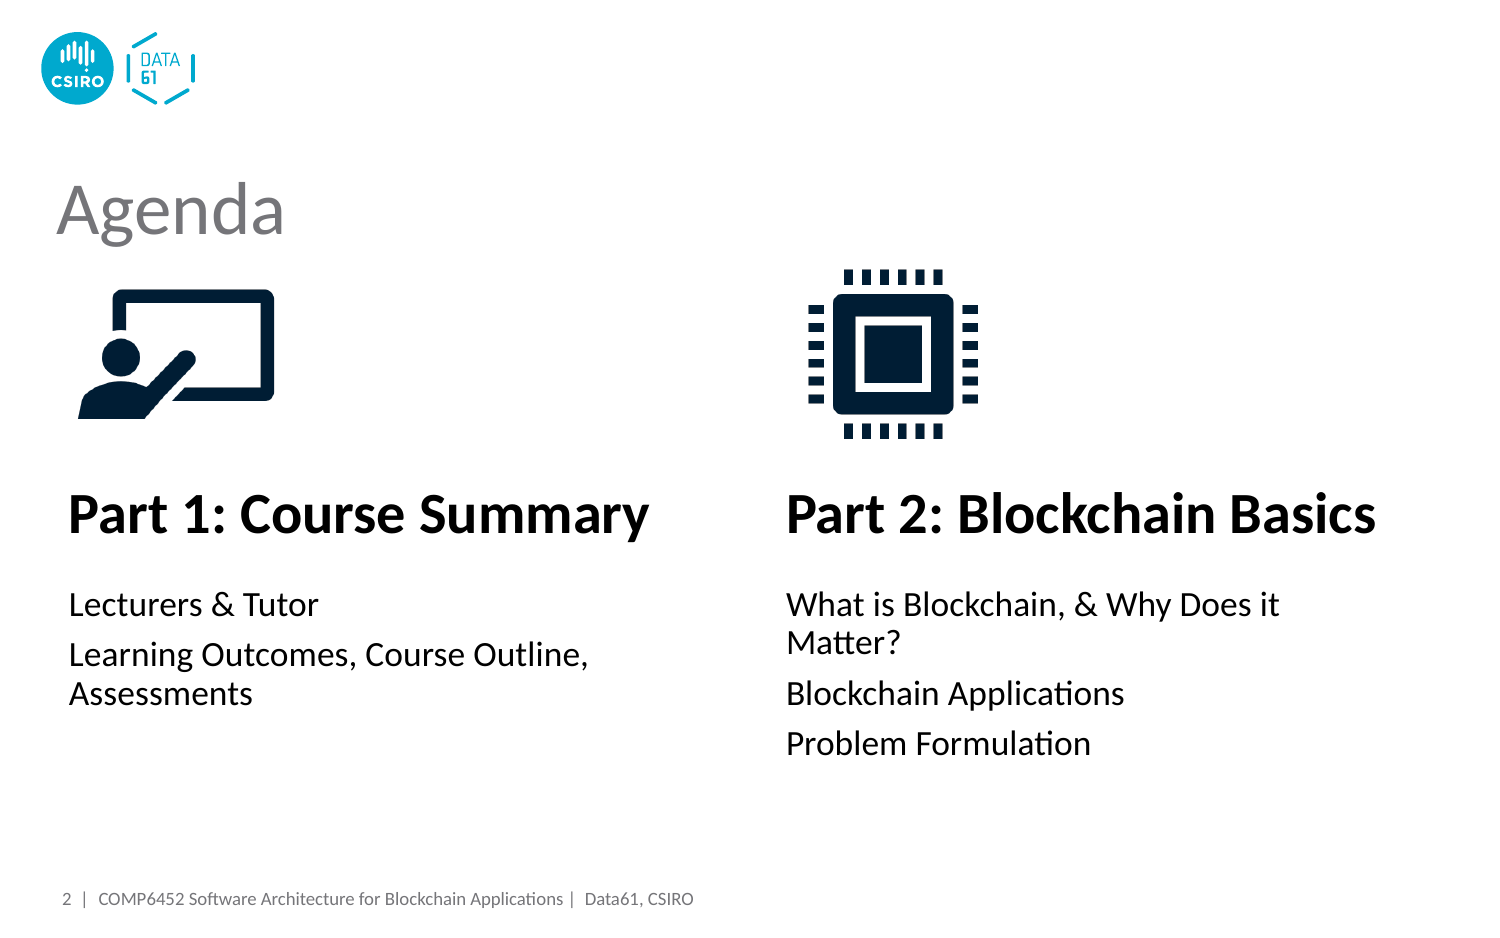

# Agenda
Part 1: Course Summary
Lecturers & Tutor
Learning Outcomes, Course Outline, Assessments
Part 2: Blockchain Basics
What is Blockchain, & Why Does it Matter?
Blockchain Applications
Problem Formulation
2  |
COMP6452 Software Architecture for Blockchain Applications |  Data61, CSIRO